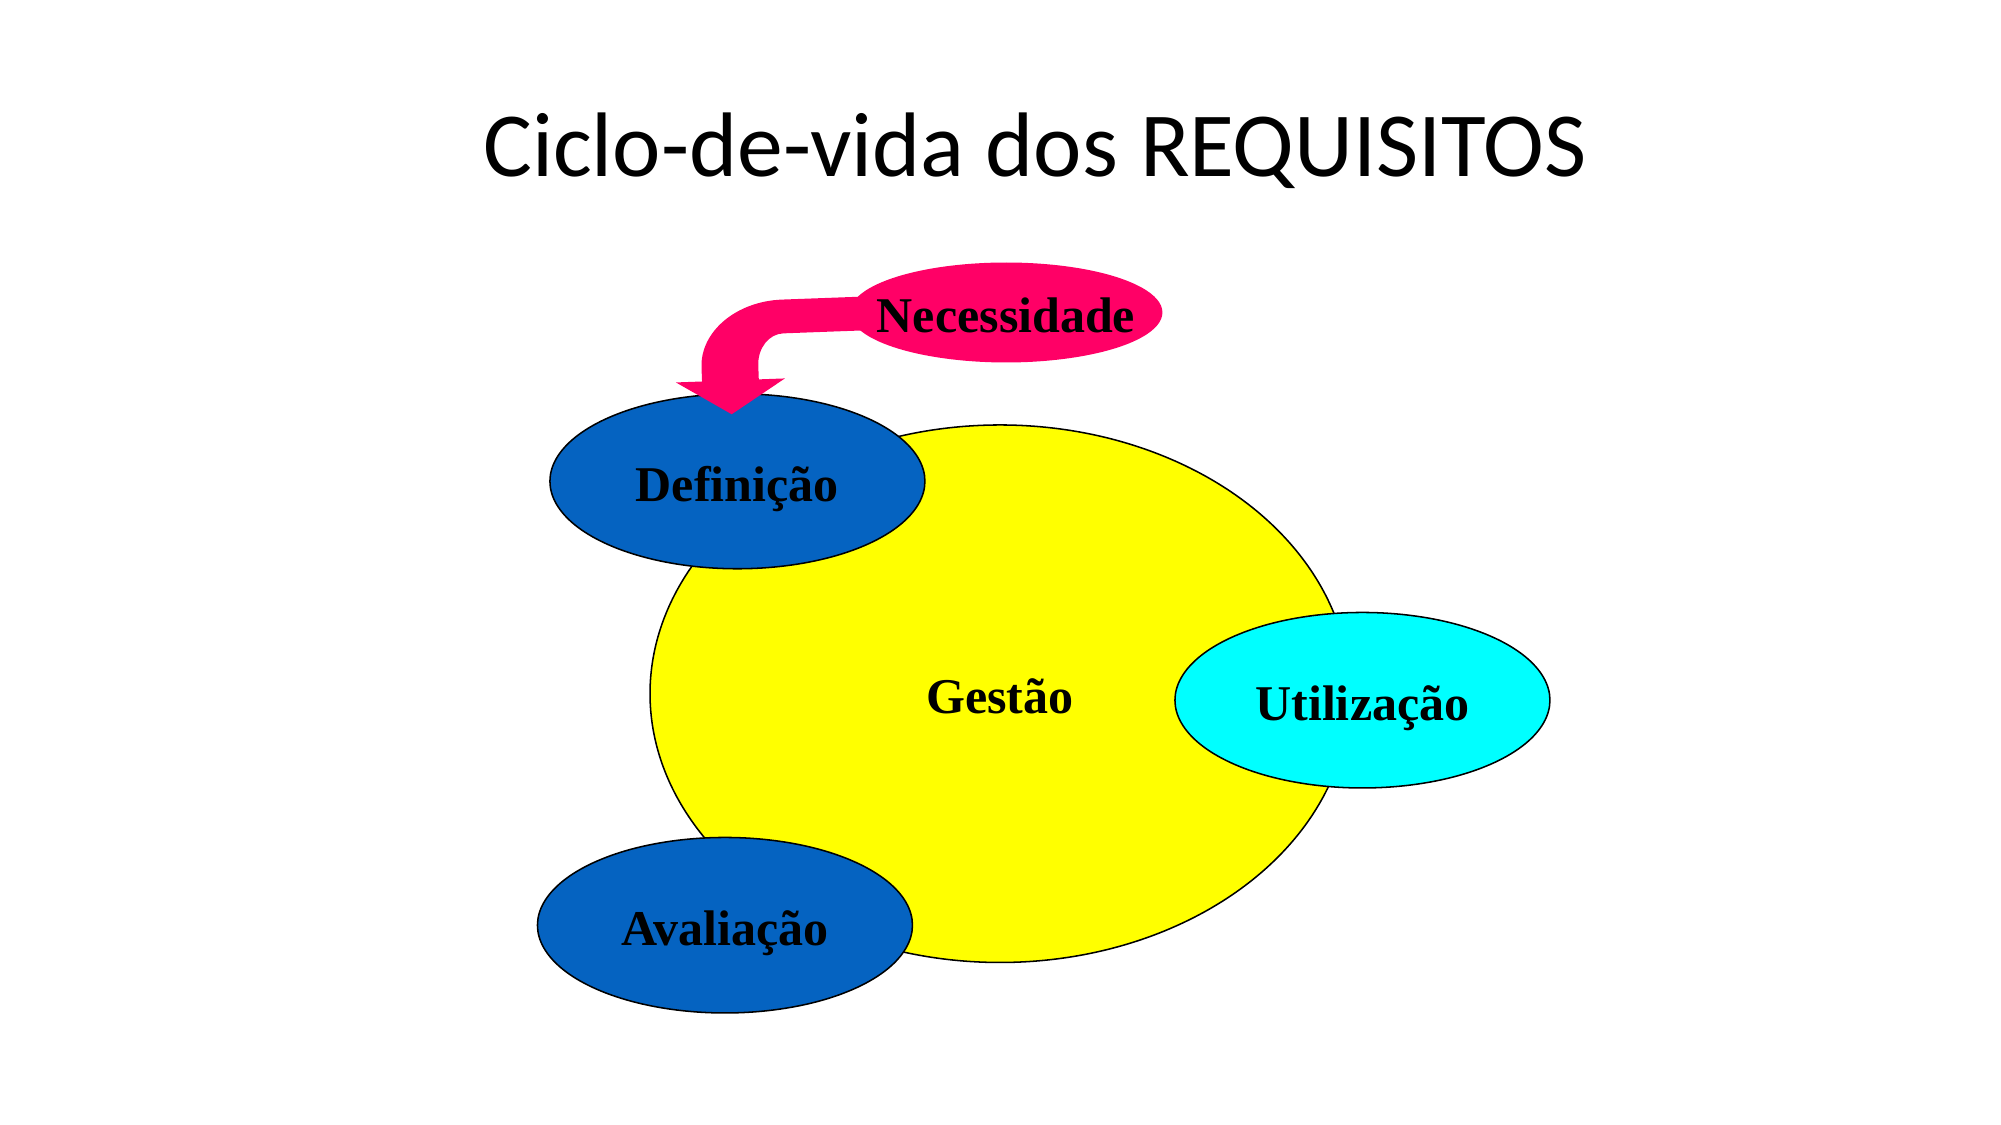

# Ciclo-de-vida dos REQUISITOS

Necessidade
Definição
Gestão
Utilização
Avaliação